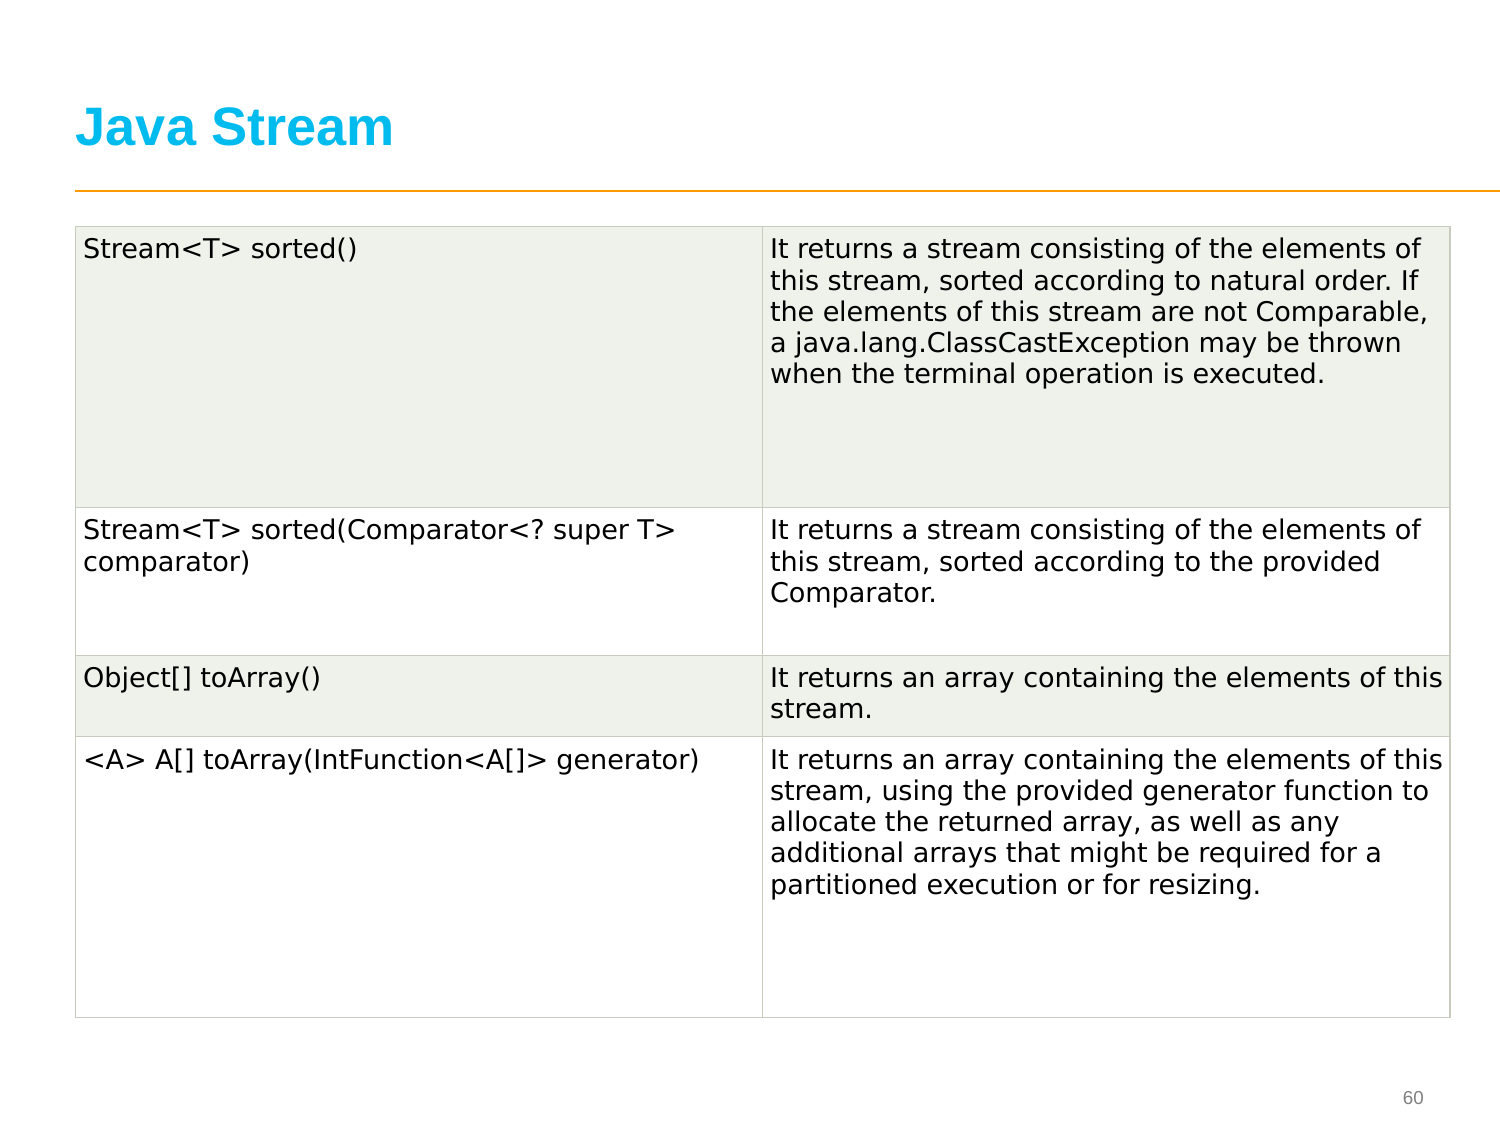

# Java Stream
| Stream<T> sorted() | It returns a stream consisting of the elements of this stream, sorted according to natural order. If the elements of this stream are not Comparable, a java.lang.ClassCastException may be thrown when the terminal operation is executed. |
| --- | --- |
| Stream<T> sorted(Comparator<? super T> comparator) | It returns a stream consisting of the elements of this stream, sorted according to the provided Comparator. |
| Object[] toArray() | It returns an array containing the elements of this stream. |
| <A> A[] toArray(IntFunction<A[]> generator) | It returns an array containing the elements of this stream, using the provided generator function to allocate the returned array, as well as any additional arrays that might be required for a partitioned execution or for resizing. |